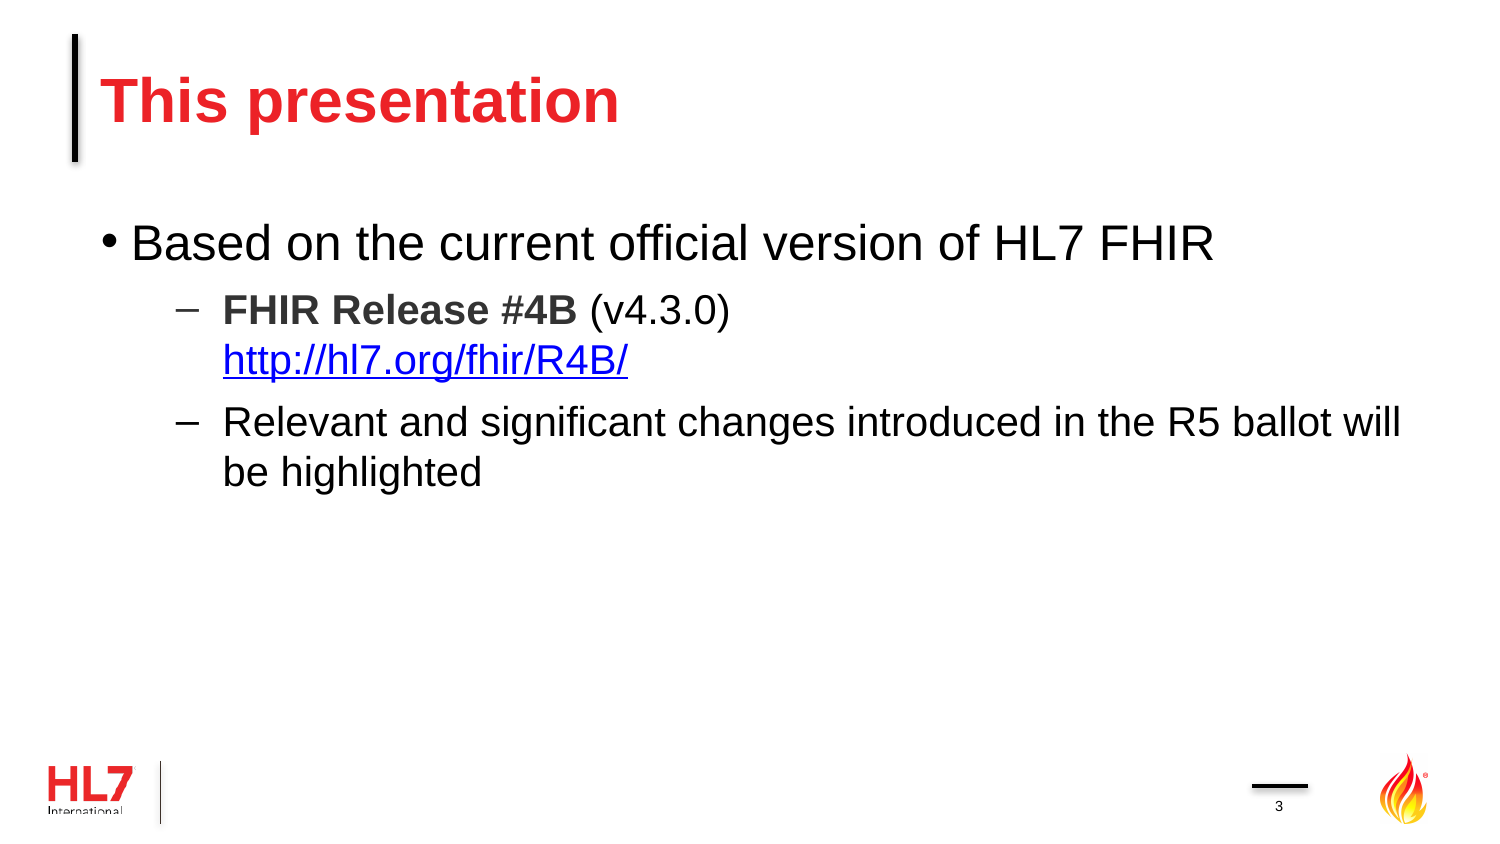

# This presentation
Based on the current official version of HL7 FHIR
FHIR Release #4B (v4.3.0)
http://hl7.org/fhir/R4B/
Relevant and significant changes introduced in the R5 ballot will be highlighted
3